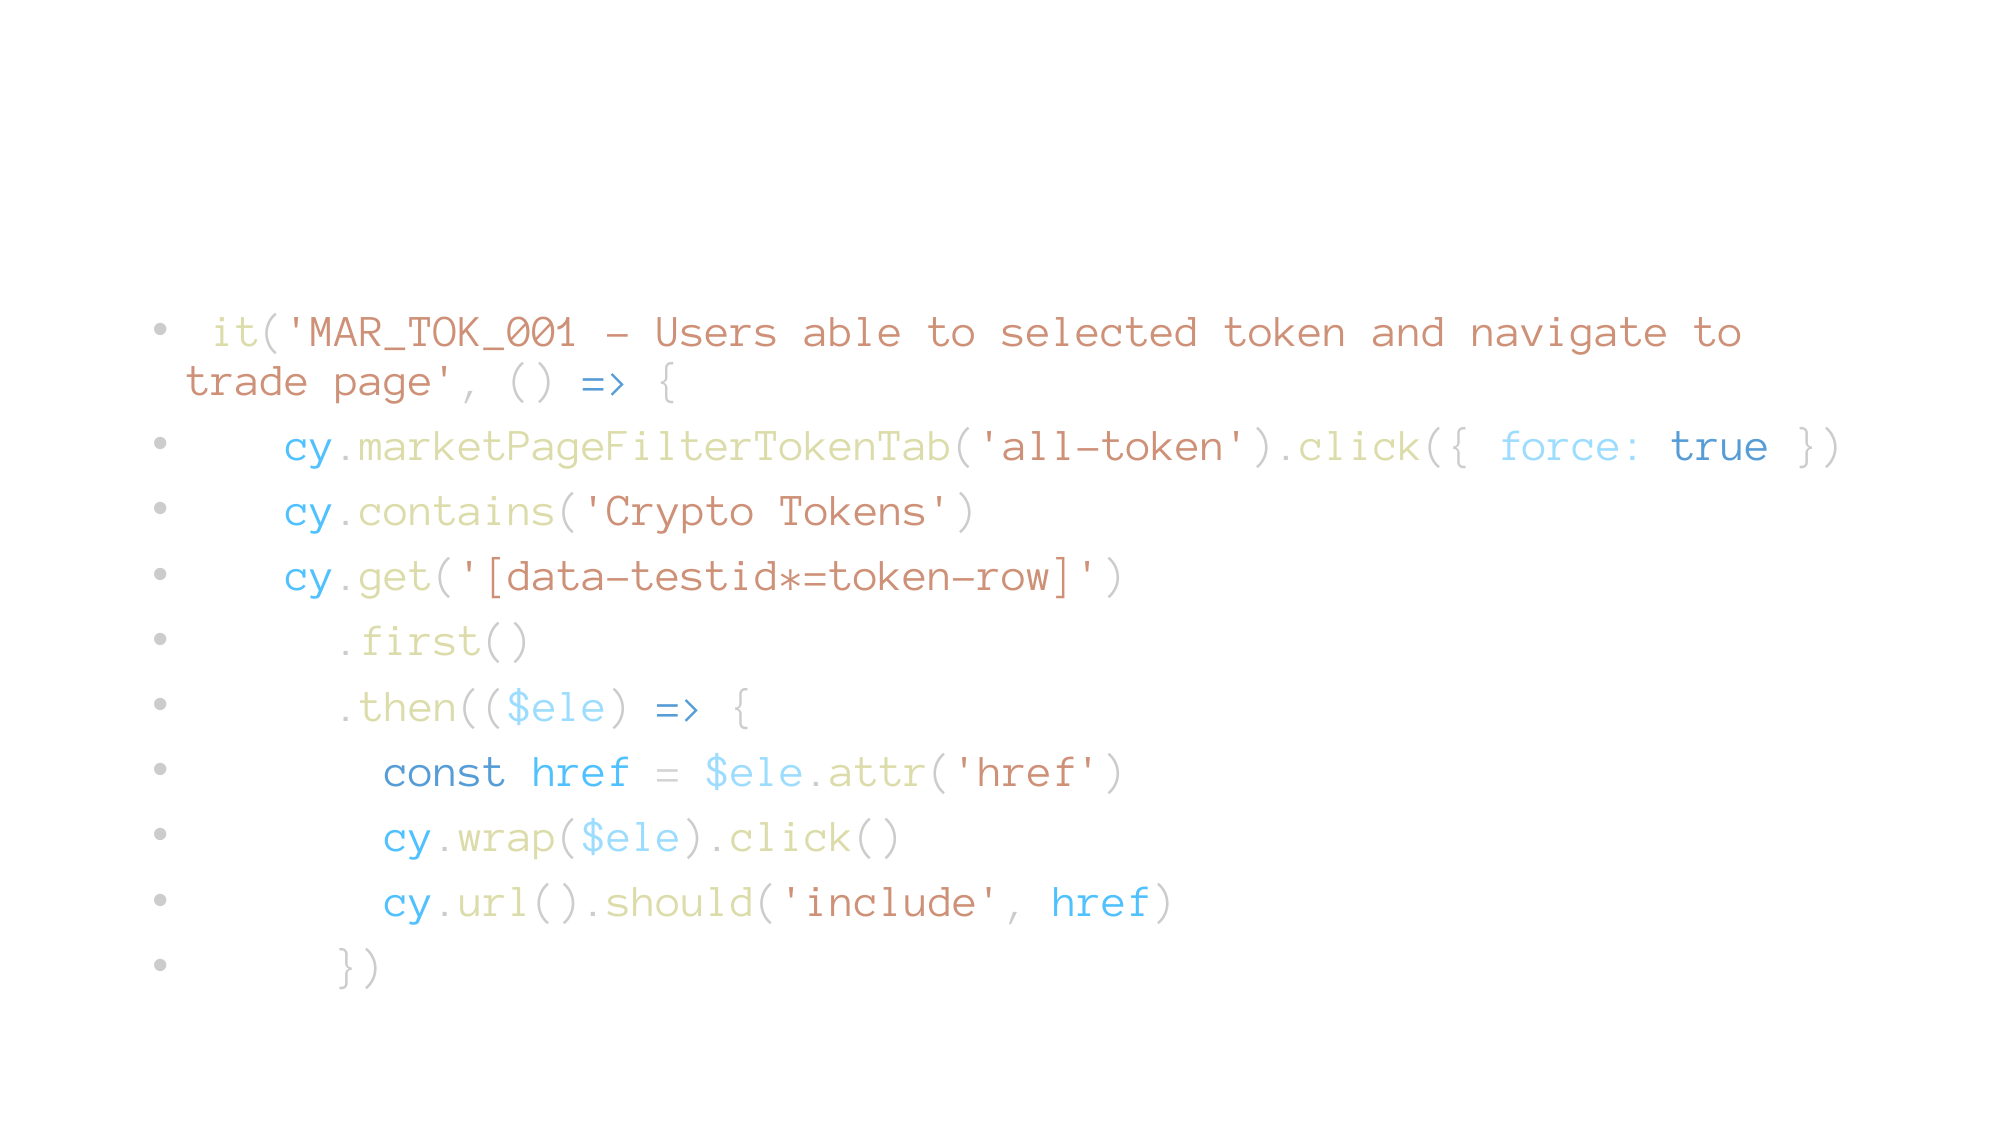

#
 it('MAR_TOK_001 - Users able to selected token and navigate to trade page', () => {
    cy.marketPageFilterTokenTab('all-token').click({ force: true })
    cy.contains('Crypto Tokens')
    cy.get('[data-testid*=token-row]')
      .first()
      .then(($ele) => {
        const href = $ele.attr('href')
        cy.wrap($ele).click()
        cy.url().should('include', href)
      })